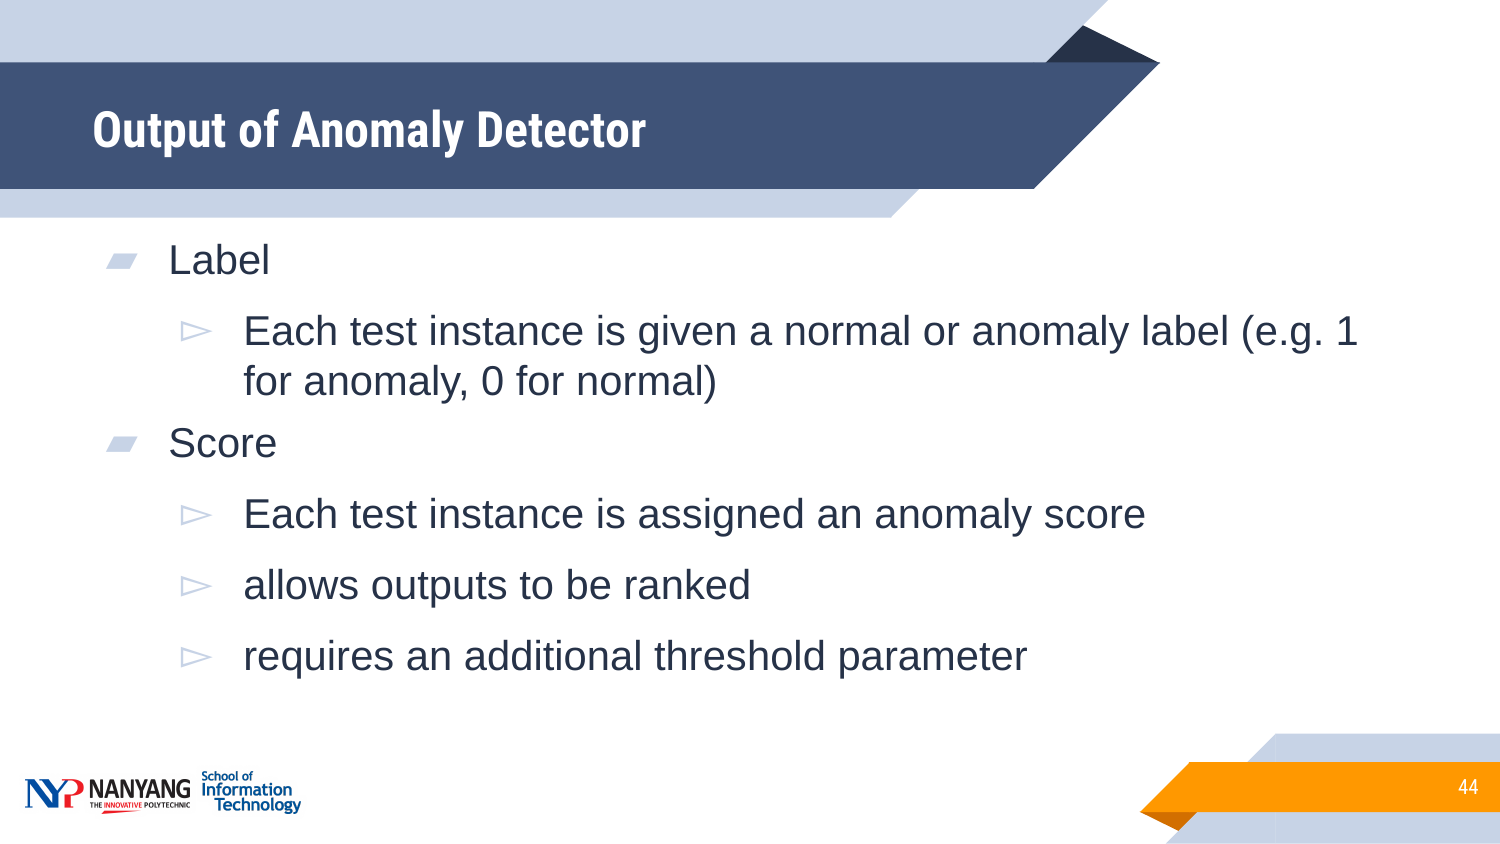

# Output of Anomaly Detector
Label
Each test instance is given a normal or anomaly label (e.g. 1 for anomaly, 0 for normal)
Score
Each test instance is assigned an anomaly score
allows outputs to be ranked
requires an additional threshold parameter

44